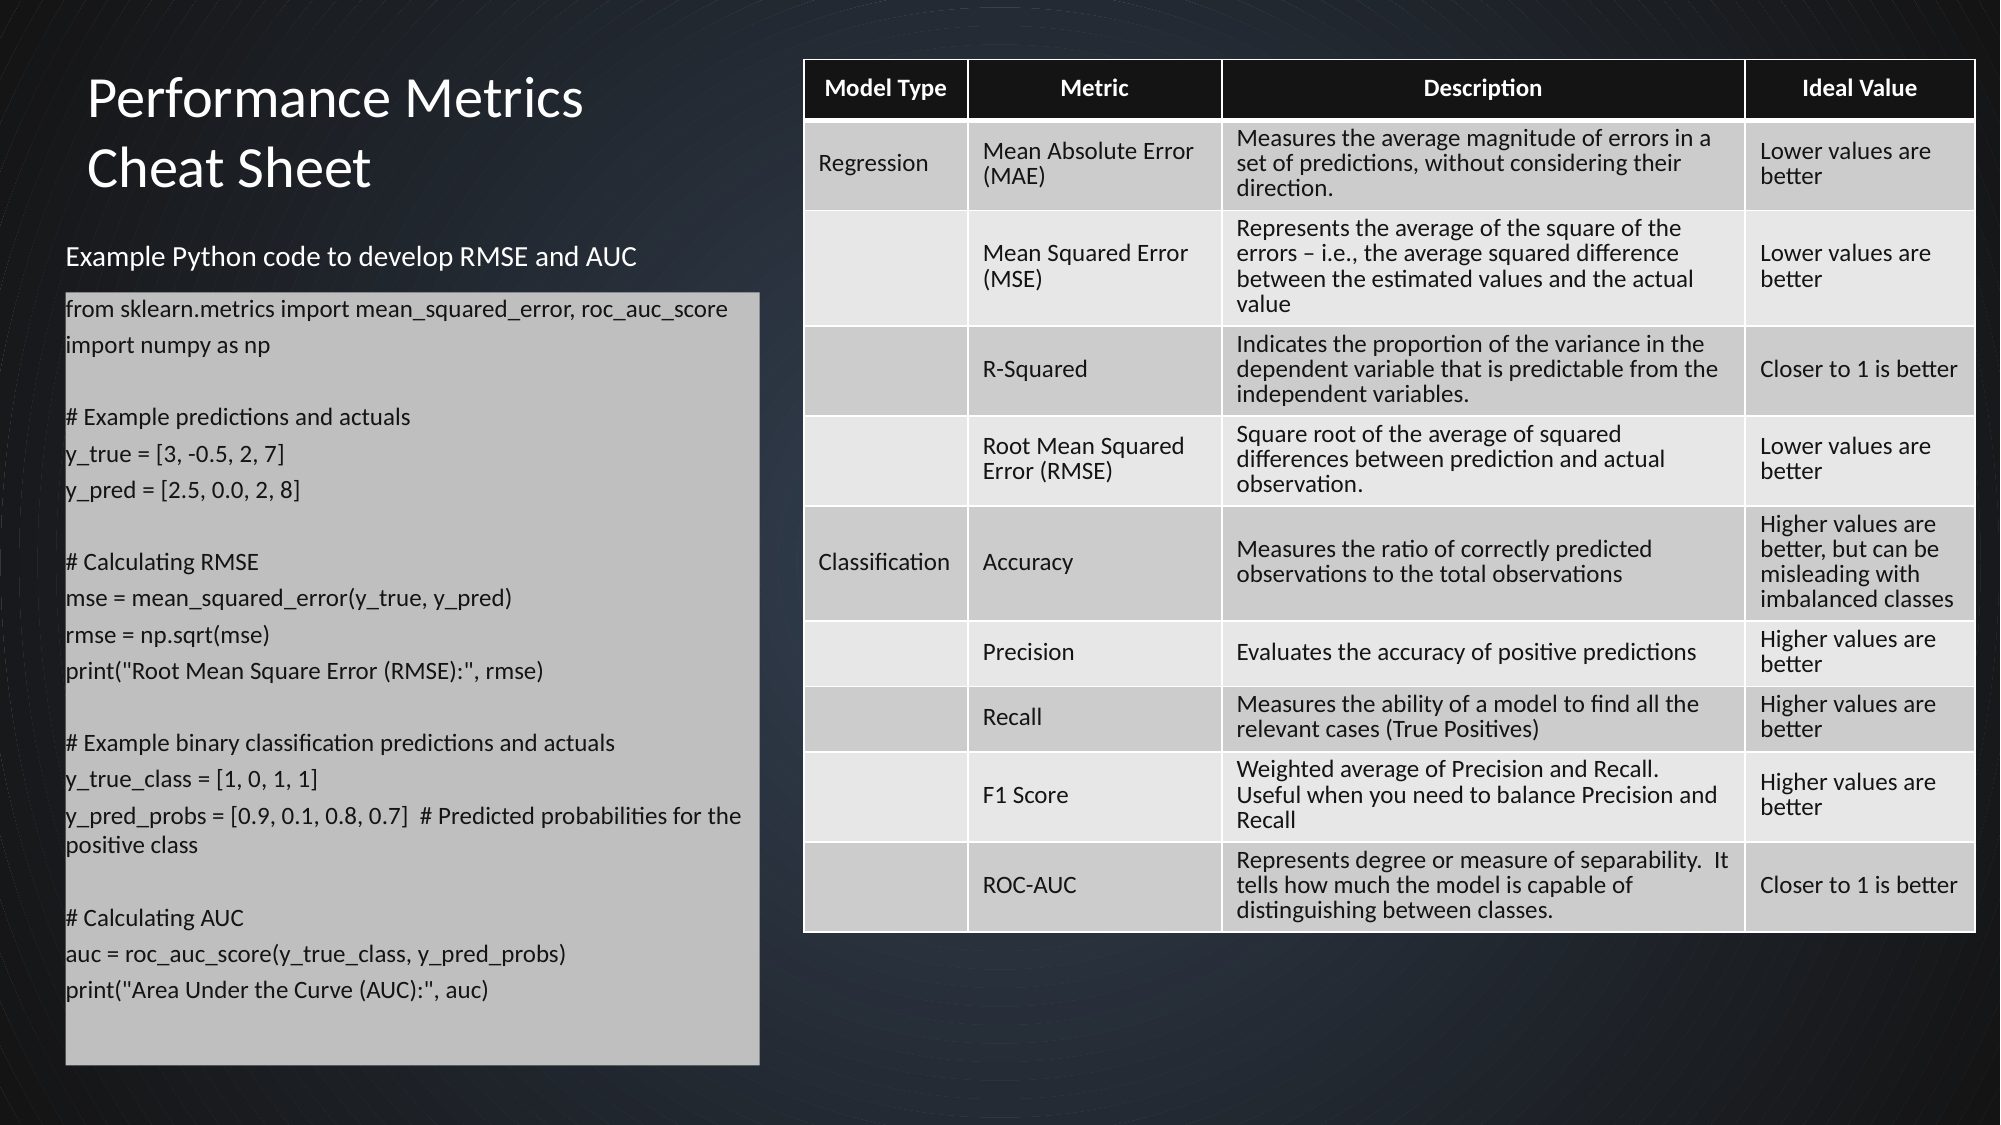

Performance Metrics Cheat Sheet
| Model Type | Metric | Description | Ideal Value |
| --- | --- | --- | --- |
| Regression | Mean Absolute Error (MAE) | Measures the average magnitude of errors in a set of predictions, without considering their direction. | Lower values are better |
|  | Mean Squared Error (MSE) | Represents the average of the square of the errors – i.e., the average squared difference between the estimated values and the actual value | Lower values are better |
|  | R-Squared | Indicates the proportion of the variance in the dependent variable that is predictable from the independent variables. | Closer to 1 is better |
|  | Root Mean Squared Error (RMSE) | Square root of the average of squared differences between prediction and actual observation. | Lower values are better |
| Classification | Accuracy | Measures the ratio of correctly predicted observations to the total observations | Higher values are better, but can be misleading with imbalanced classes |
|  | Precision | Evaluates the accuracy of positive predictions | Higher values are better |
|  | Recall | Measures the ability of a model to find all the relevant cases (True Positives) | Higher values are better |
|  | F1 Score | Weighted average of Precision and Recall. Useful when you need to balance Precision and Recall | Higher values are better |
|  | ROC-AUC | Represents degree or measure of separability. It tells how much the model is capable of distinguishing between classes. | Closer to 1 is better |
Example Python code to develop RMSE and AUC
from sklearn.metrics import mean_squared_error, roc_auc_score
import numpy as np

# Example predictions and actuals
y_true = [3, -0.5, 2, 7]
y_pred = [2.5, 0.0, 2, 8]

# Calculating RMSE
mse = mean_squared_error(y_true, y_pred)
rmse = np.sqrt(mse)
print("Root Mean Square Error (RMSE):", rmse)

# Example binary classification predictions and actuals
y_true_class = [1, 0, 1, 1]
y_pred_probs = [0.9, 0.1, 0.8, 0.7]  # Predicted probabilities for the positive class

# Calculating AUC
auc = roc_auc_score(y_true_class, y_pred_probs)
print("Area Under the Curve (AUC):", auc)
Classification Models
Categorize data into predefined labels.  Application include fraud detection and customer segmentation.
2